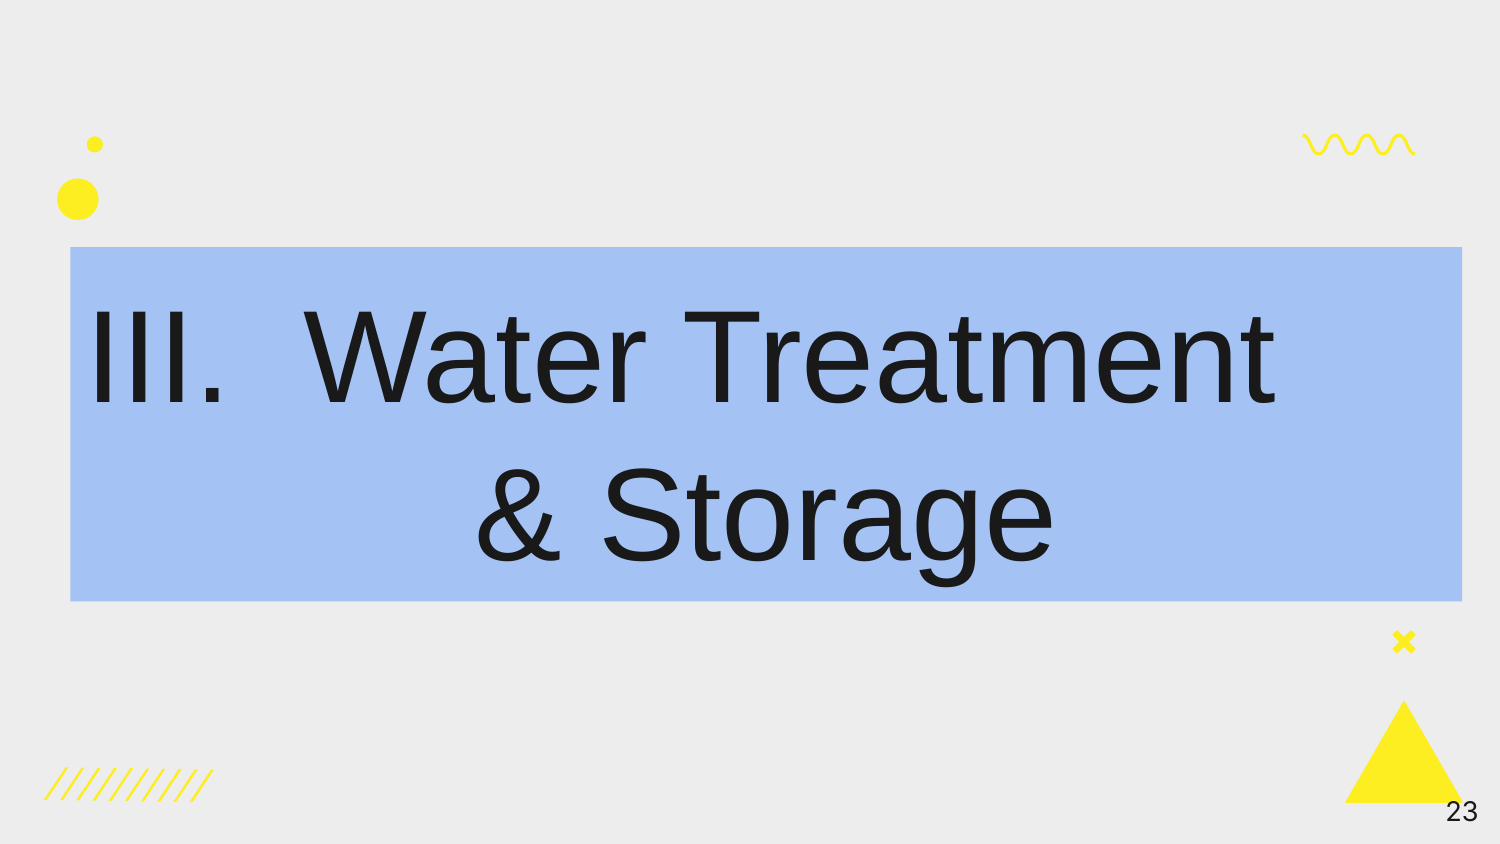

# III.  Water Treatment
& Storage

23